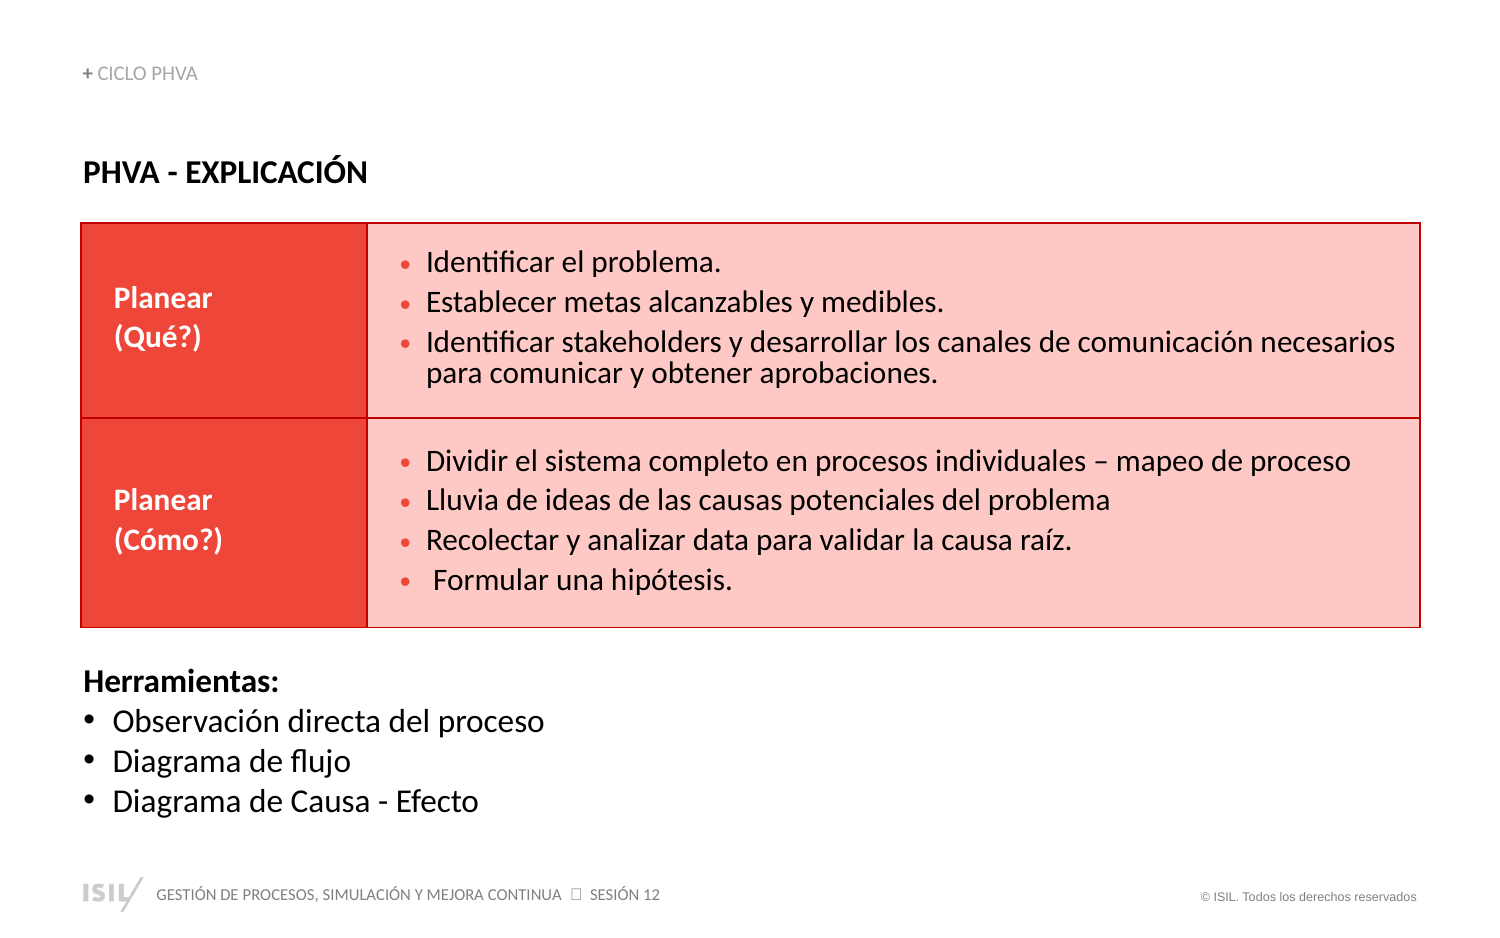

+ CICLO PHVA
PHVA - EXPLICACIÓN
| Planear (Qué?) | Identificar el problema. Establecer metas alcanzables y medibles. Identificar stakeholders y desarrollar los canales de comunicación necesarios para comunicar y obtener aprobaciones. |
| --- | --- |
| Planear (Cómo?) | Dividir el sistema completo en procesos individuales – mapeo de proceso Lluvia de ideas de las causas potenciales del problema Recolectar y analizar data para validar la causa raíz. Formular una hipótesis. |
Herramientas:
Observación directa del proceso
Diagrama de flujo
Diagrama de Causa - Efecto